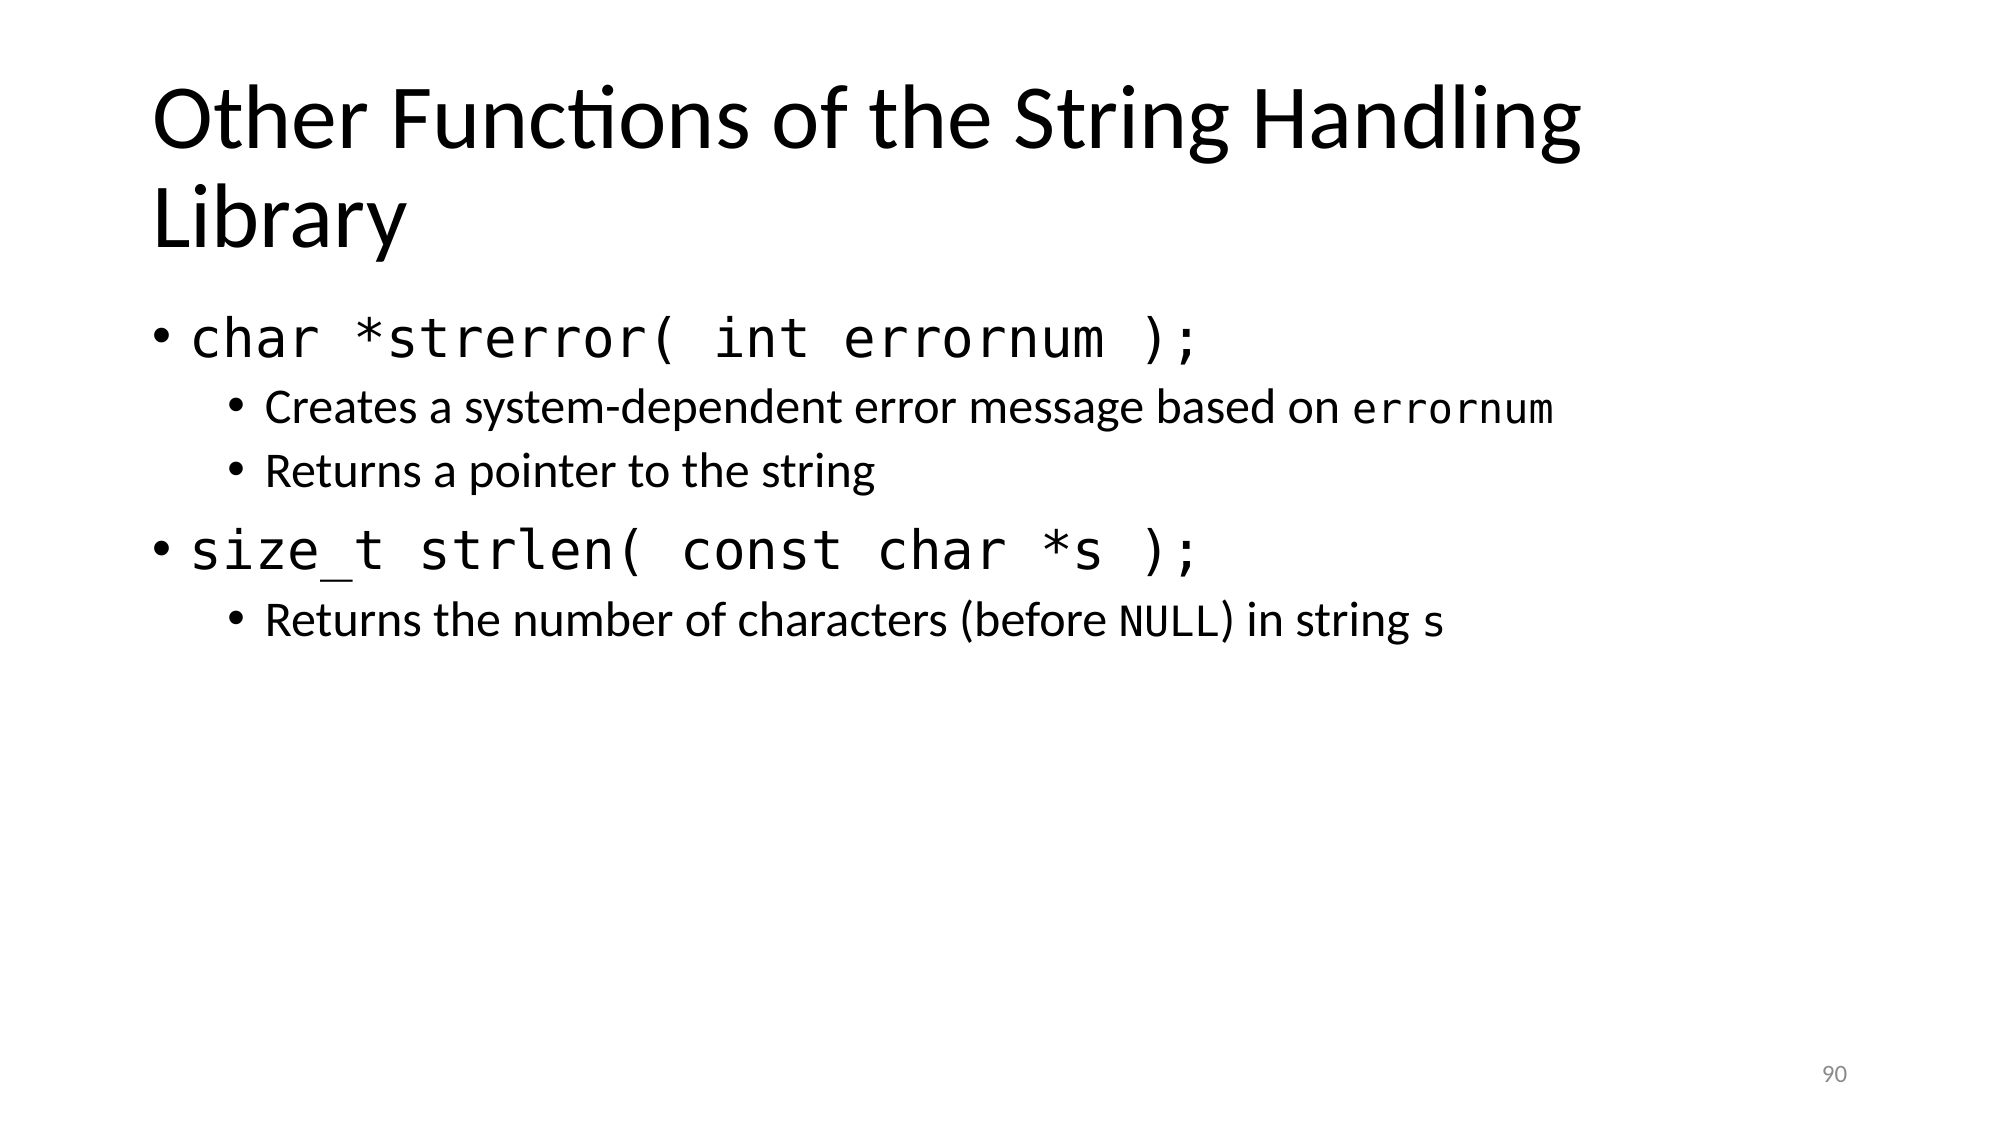

# Other Functions of the String Handling Library
char *strerror( int errornum );
Creates a system-dependent error message based on errornum
Returns a pointer to the string
size_t strlen( const char *s );
Returns the number of characters (before NULL) in string s
90